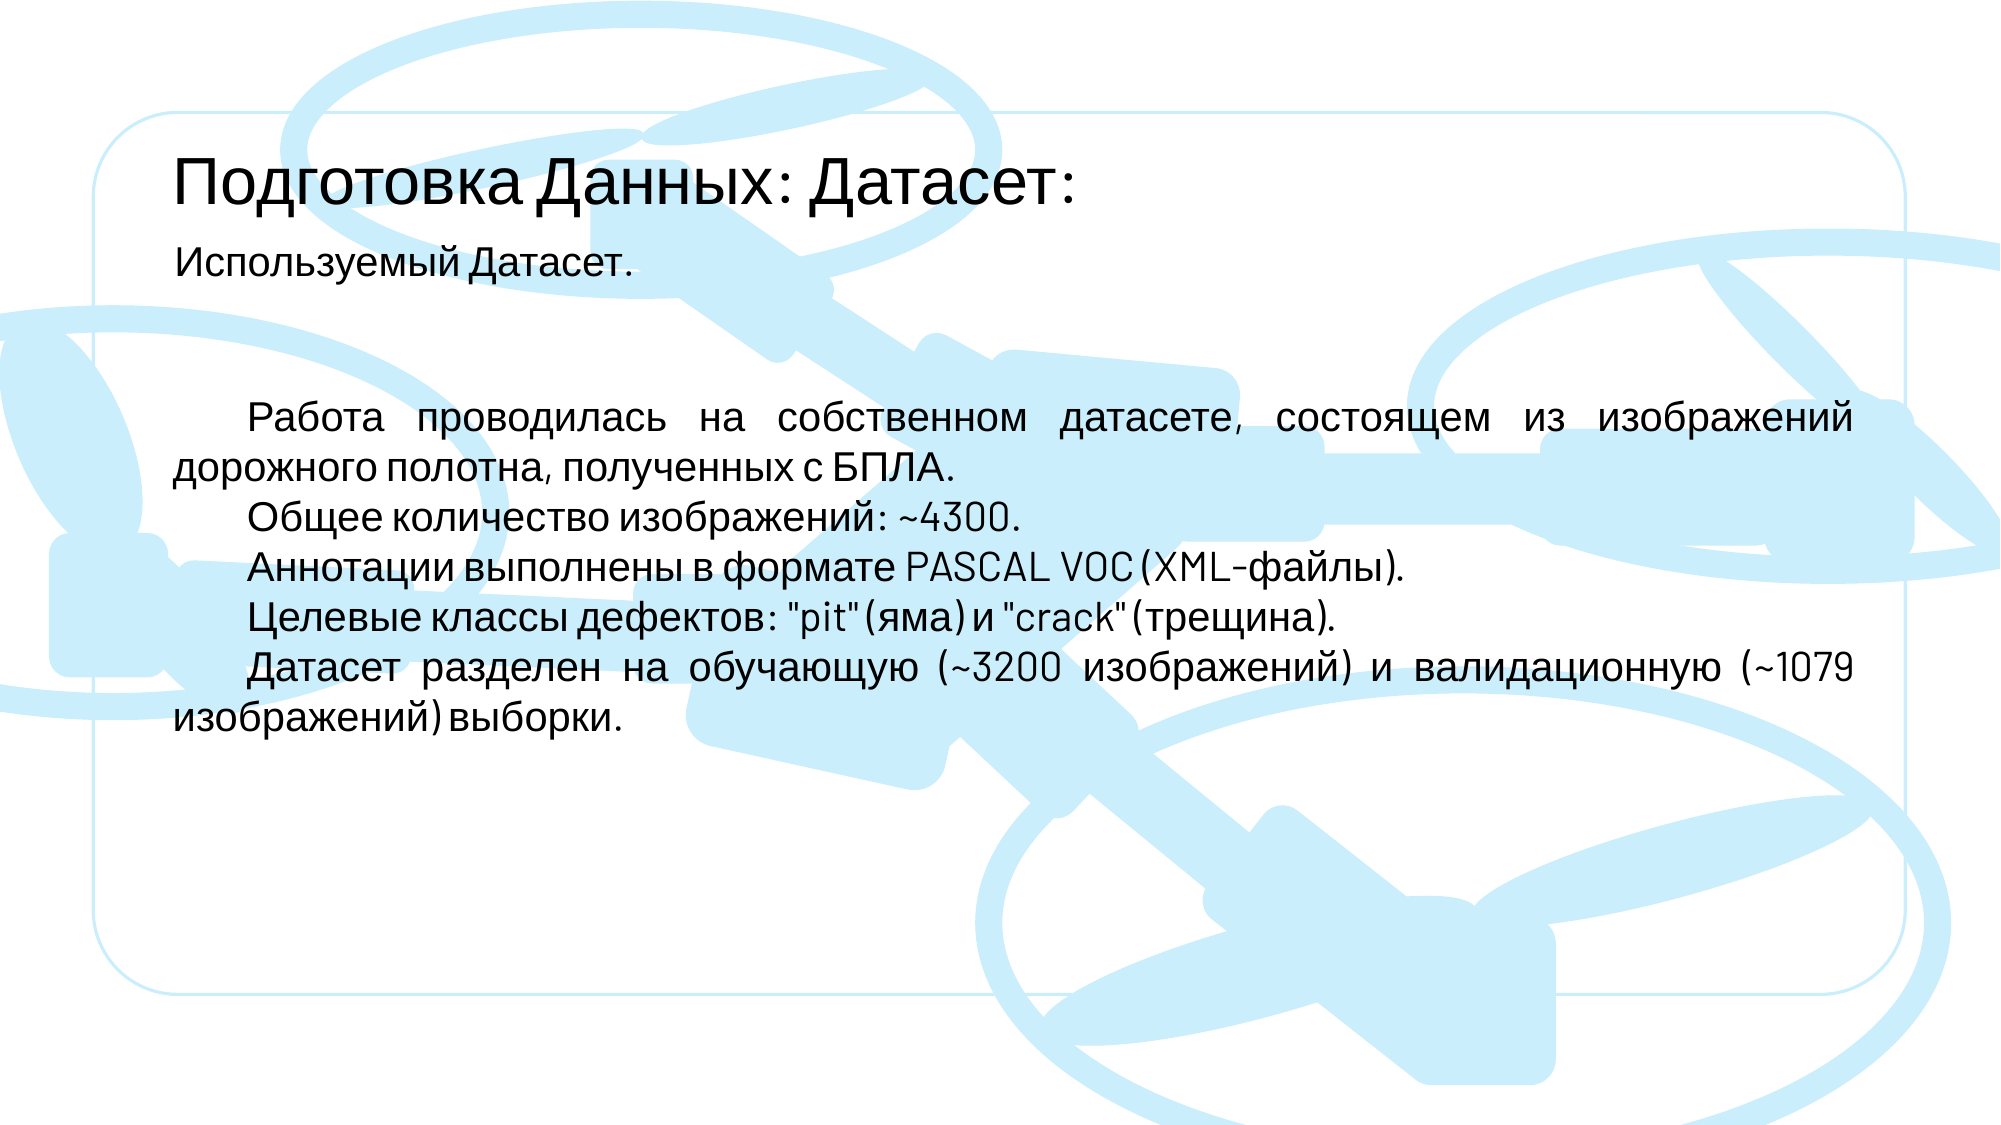

Подготовка Данных: Датасет:
Используемый Датасет.
Работа проводилась на собственном датасете, состоящем из изображений дорожного полотна, полученных с БПЛА.
Общее количество изображений: ~4300.
Аннотации выполнены в формате PASCAL VOC (XML-файлы).
Целевые классы дефектов: "pit" (яма) и "crack" (трещина).
Датасет разделен на обучающую (~3200 изображений) и валидационную (~1079 изображений) выборки.